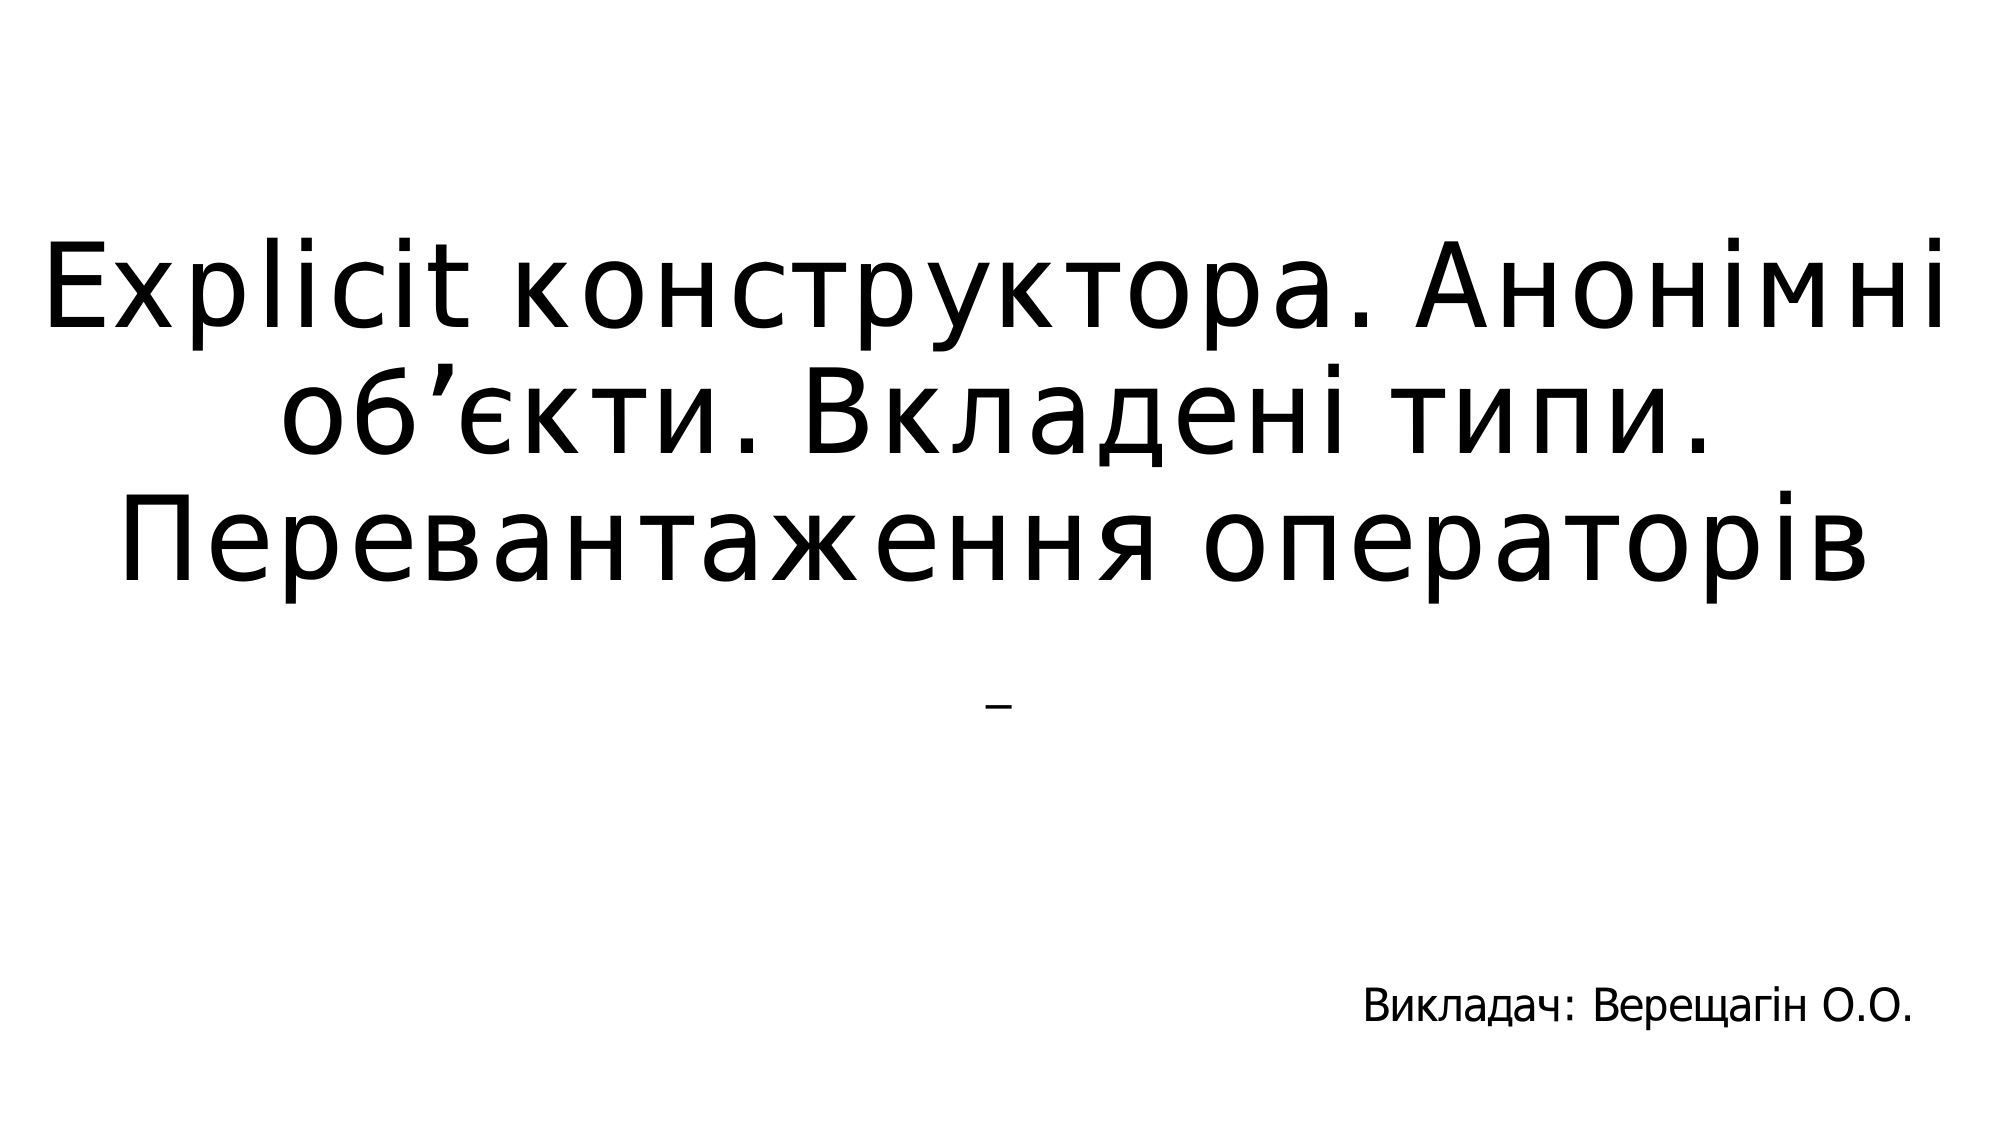

# Explicit конструктора. Анонімні об’єкти. Вкладені типи. Перевантаження операторів
_
Викладач: Верещагін О.О.